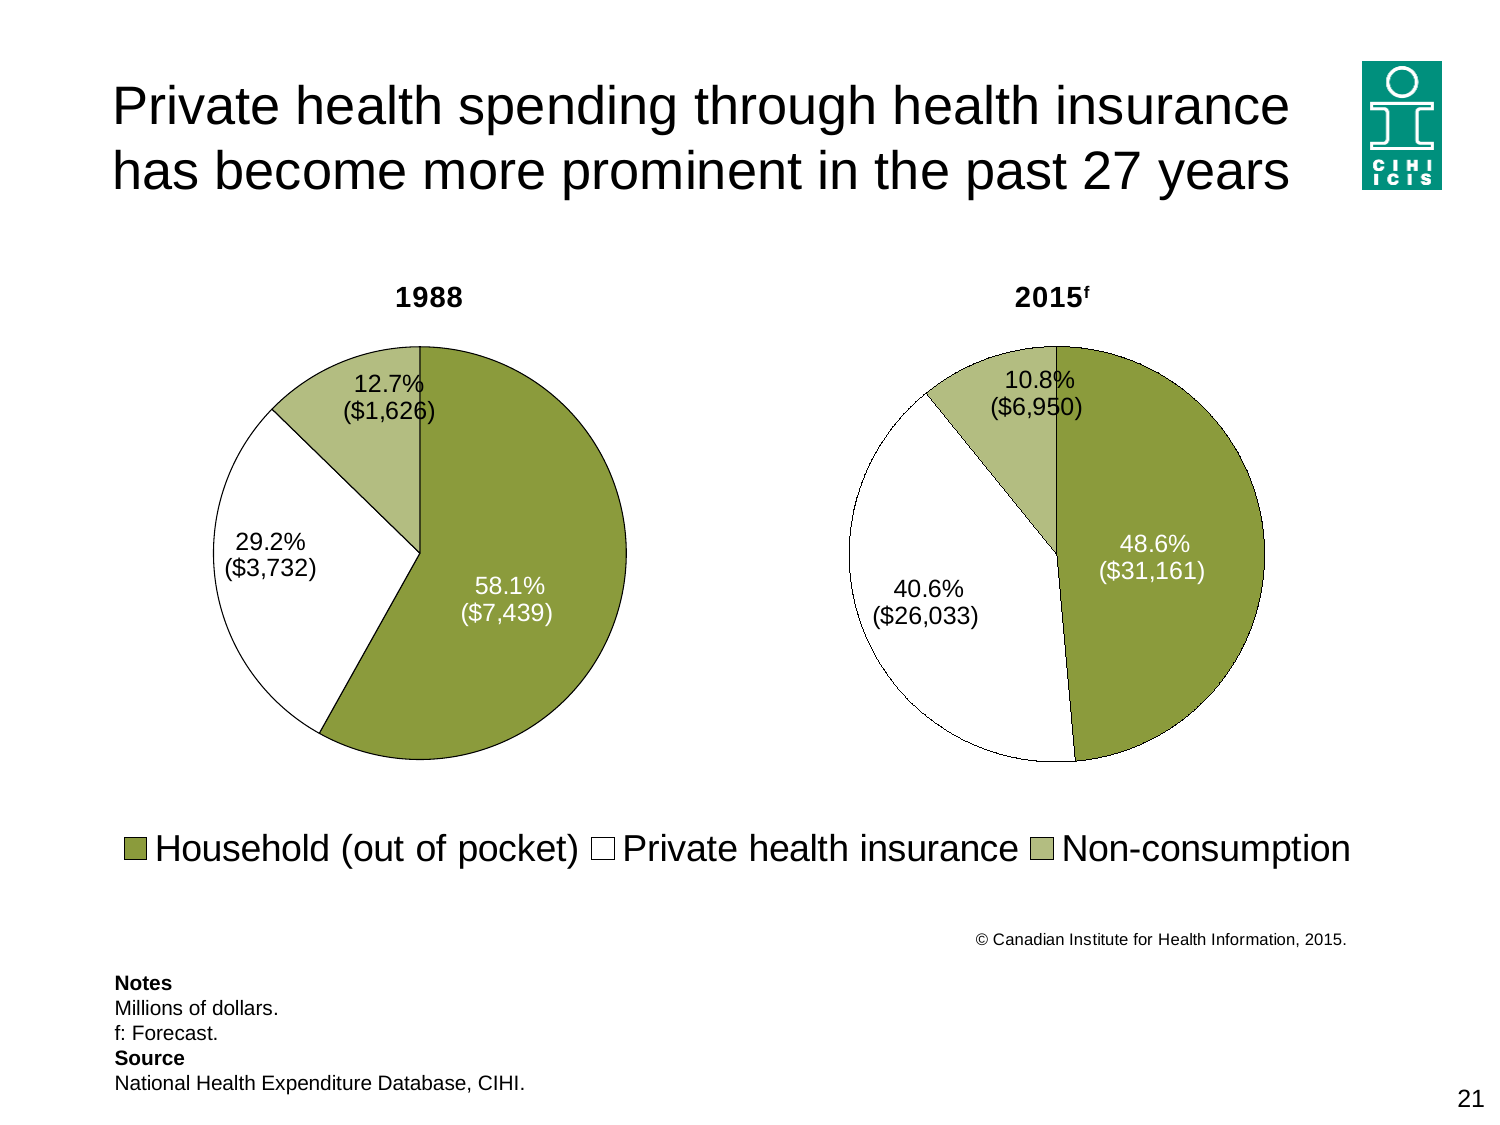

# Private health spending through health insurance has become more prominent in the past 27 years

### Chart

| Category | 1988 |
|---|---|
| Household (out of pocket) | 7434.816128424489 |
| Private health insurance | 3735.663194332842 |
| Non-consumption | 1625.9225350454312 |

### Chart

| Category |  2015  |
|---|---|
| Household (Out of Pocket) | 31161.173937323554 |
| Private Health Insurance | 26032.716442665434 |
| Non-Consumption | 6950.087211986503 |
Notes
Millions of dollars.
f: Forecast.
Source
National Health Expenditure Database, CIHI.
21